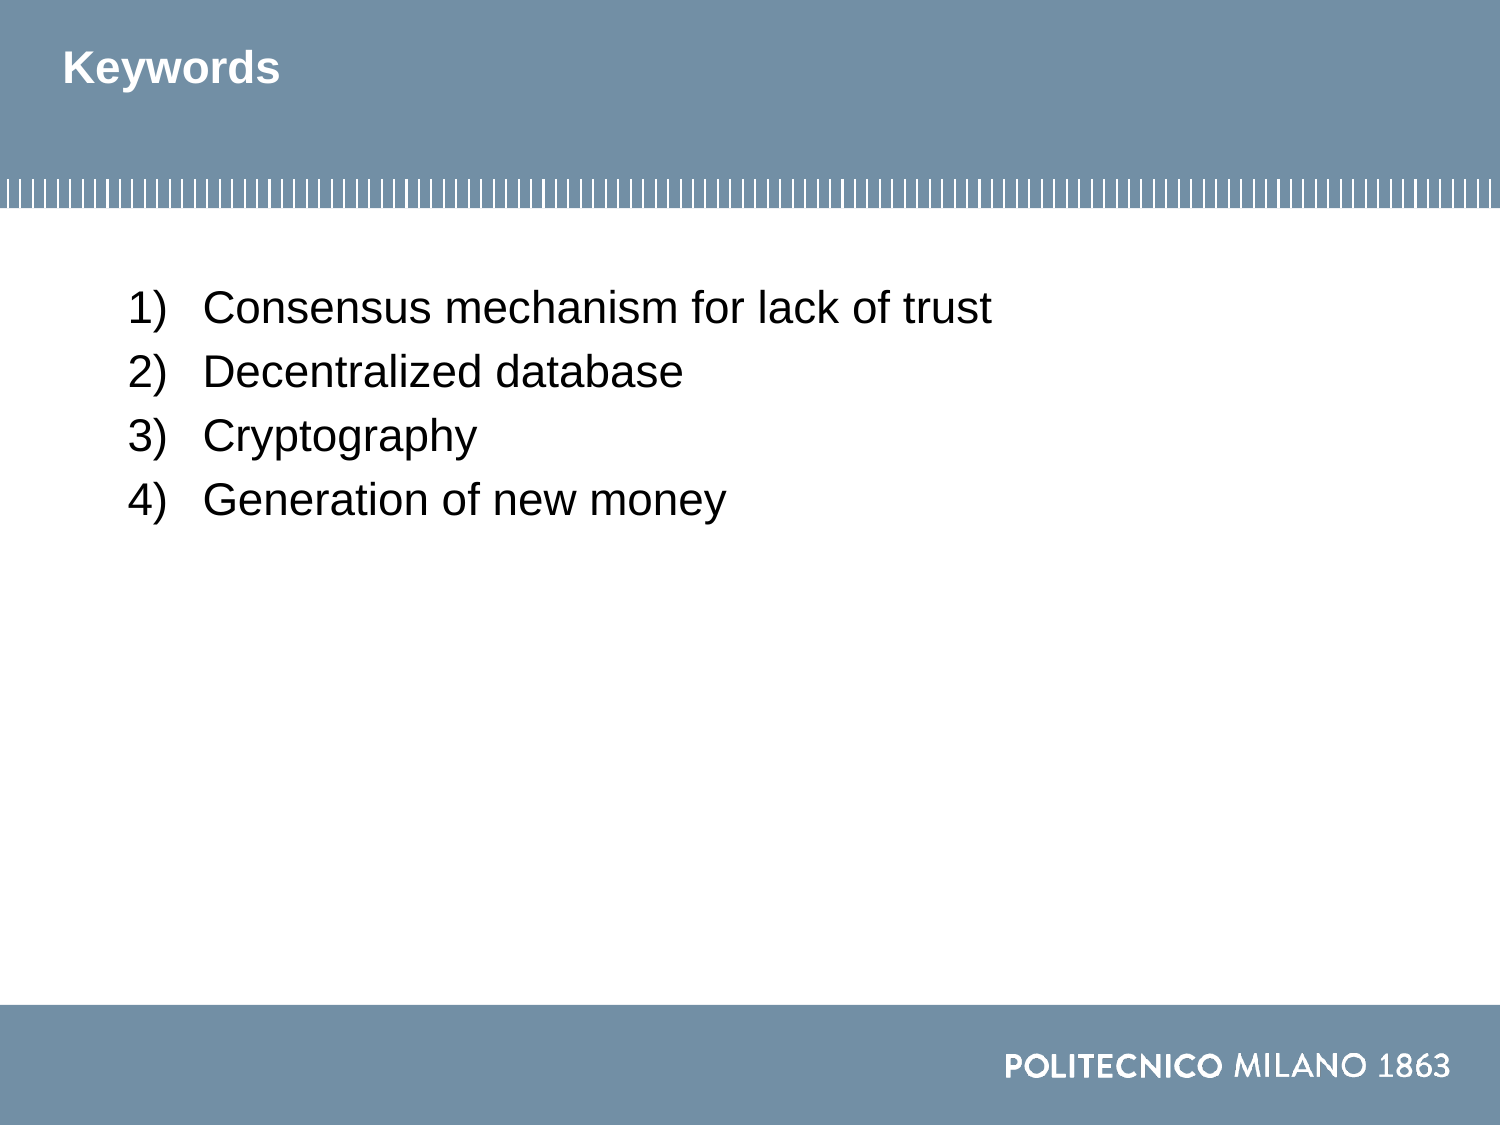

# Keywords
Consensus mechanism for lack of trust
Decentralized database
Cryptography
Generation of new money